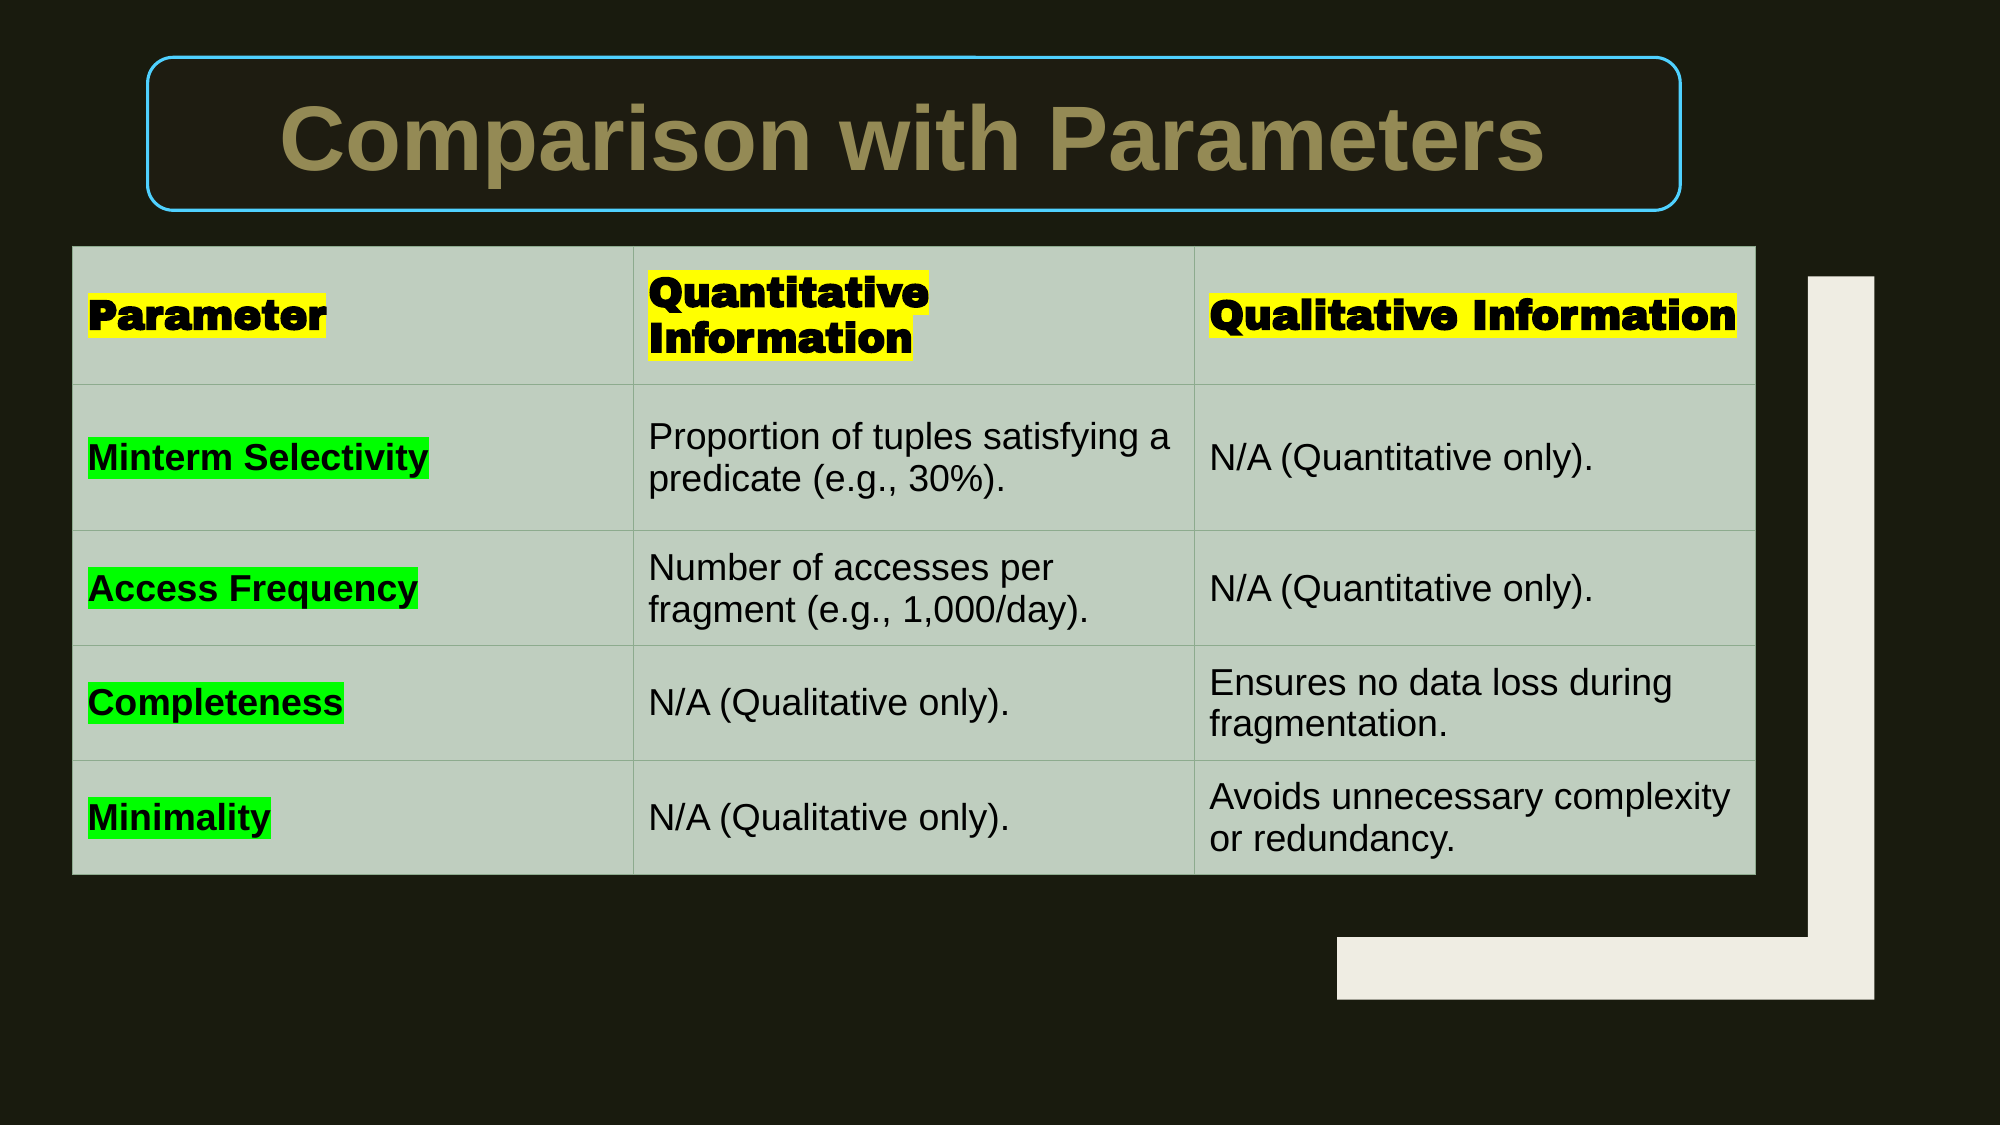

Comparison with Parameters
| Parameter | Quantitative Information | Qualitative Information |
| --- | --- | --- |
| Minterm Selectivity | Proportion of tuples satisfying a predicate (e.g., 30%). | N/A (Quantitative only). |
| Access Frequency | Number of accesses per fragment (e.g., 1,000/day). | N/A (Quantitative only). |
| Completeness | N/A (Qualitative only). | Ensures no data loss during fragmentation. |
| Minimality | N/A (Qualitative only). | Avoids unnecessary complexity or redundancy. |